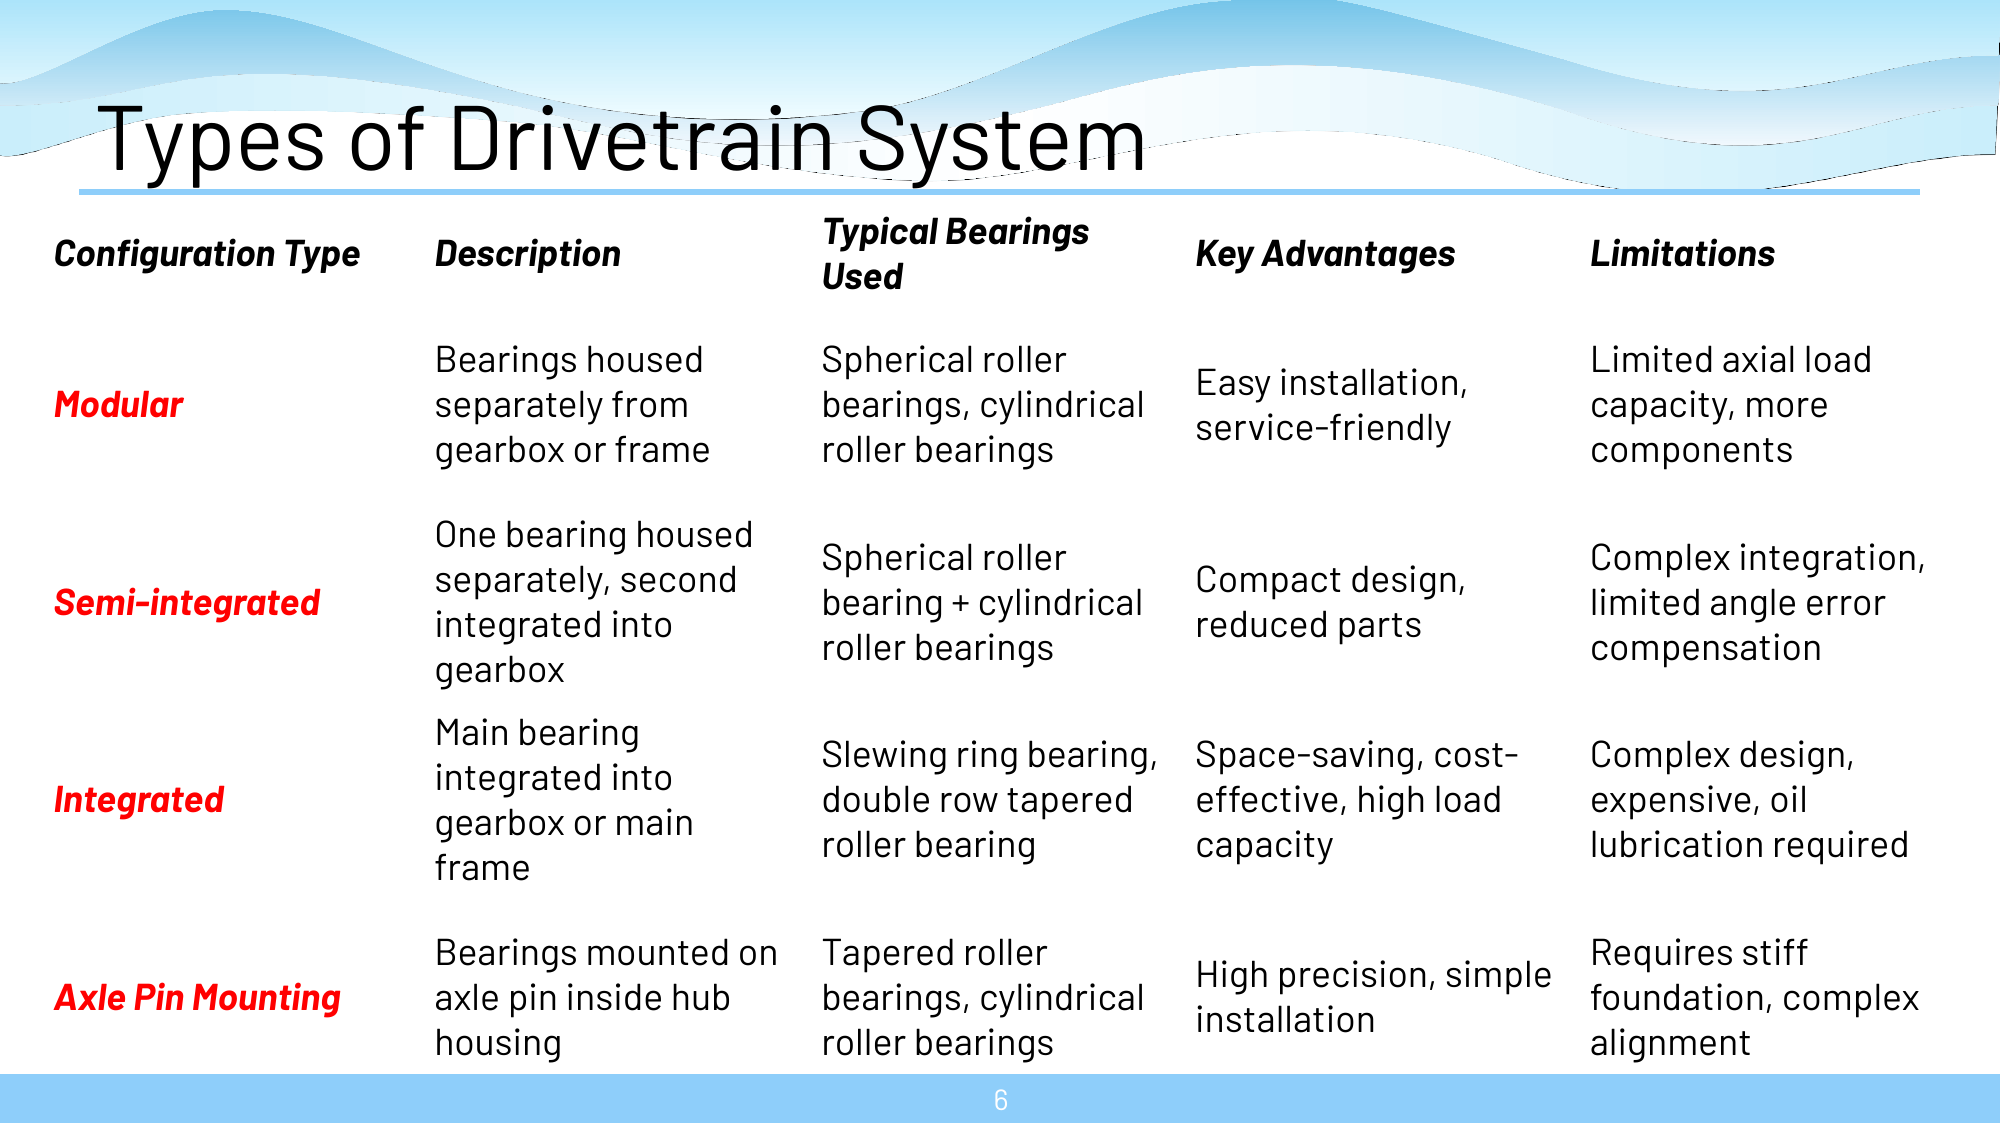

# Types of Drivetrain System
| Configuration Type | Description | Typical Bearings Used | Key Advantages | Limitations |
| --- | --- | --- | --- | --- |
| Modular | Bearings housed separately from gearbox or frame | Spherical roller bearings, cylindrical roller bearings | Easy installation, service-friendly | Limited axial load capacity, more components |
| Semi-integrated | One bearing housed separately, second integrated into gearbox | Spherical roller bearing + cylindrical roller bearings | Compact design, reduced parts | Complex integration, limited angle error compensation |
| Integrated | Main bearing integrated into gearbox or main frame | Slewing ring bearing, double row tapered roller bearing | Space-saving, cost-effective, high load capacity | Complex design, expensive, oil lubrication required |
| Axle Pin Mounting | Bearings mounted on axle pin inside hub housing | Tapered roller bearings, cylindrical roller bearings | High precision, simple installation | Requires stiff foundation, complex alignment |
6